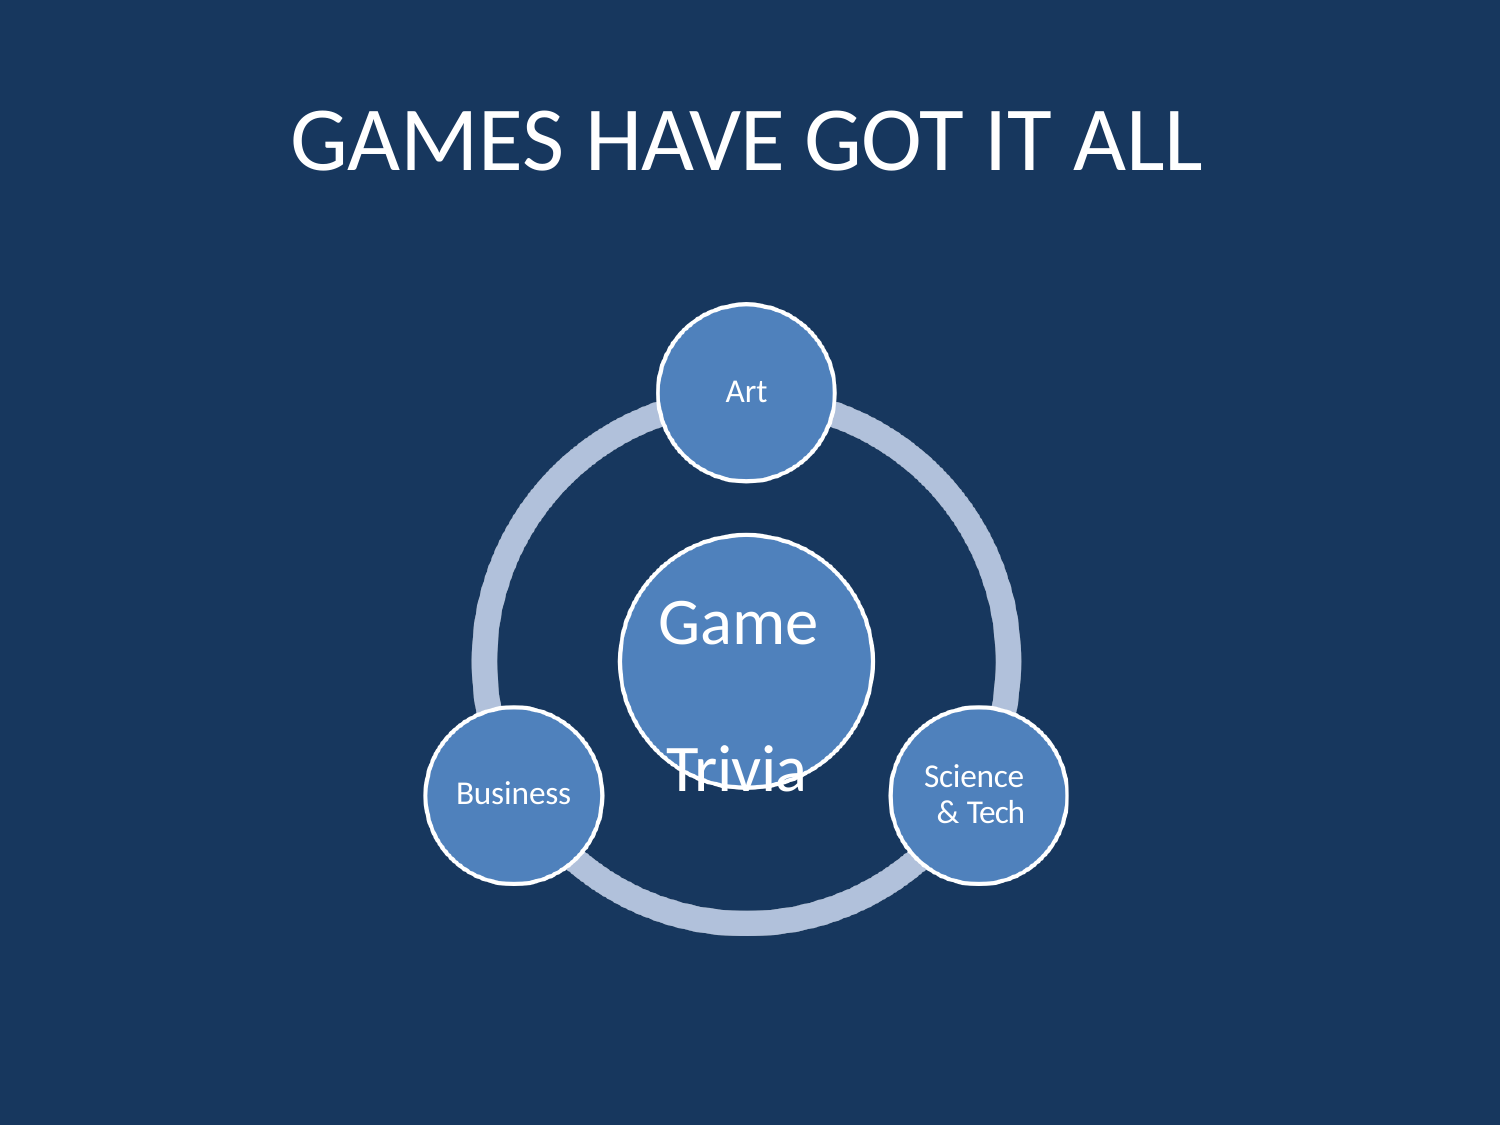

# GAMES HAVE GOT IT ALL

Art
Game  Trivia
Science  & Tech
Business